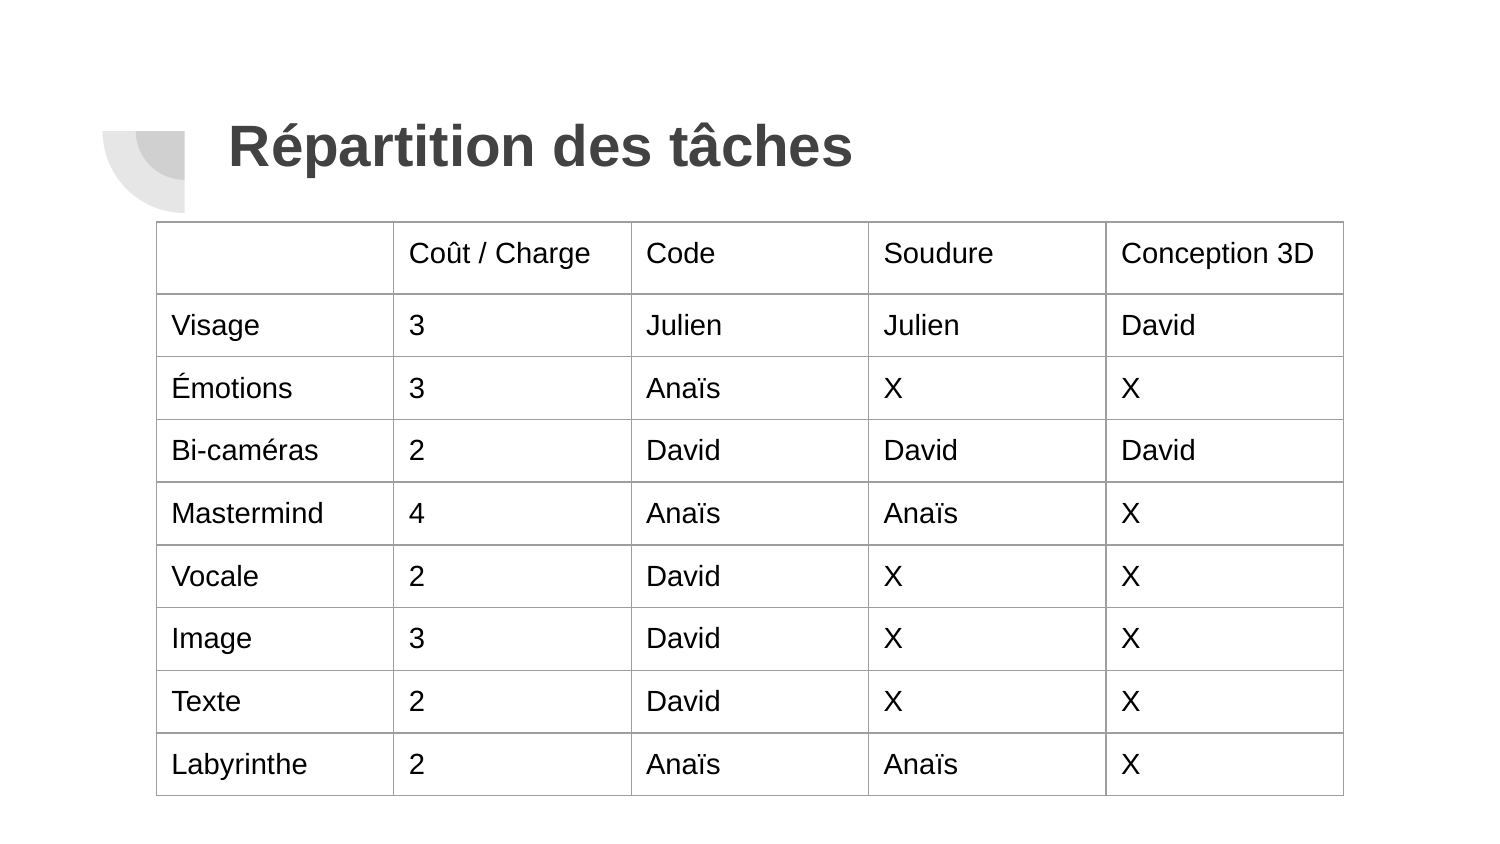

# Répartition des tâches
|  | Coût / Charge | Code | Soudure | Conception 3D |
| --- | --- | --- | --- | --- |
| Visage | 3 | Julien | Julien | David |
| Émotions | 3 | Anaïs | X | X |
| Bi-caméras | 2 | David | David | David |
| Mastermind | 4 | Anaïs | Anaïs | X |
| Vocale | 2 | David | X | X |
| Image | 3 | David | X | X |
| Texte | 2 | David | X | X |
| Labyrinthe | 2 | Anaïs | Anaïs | X |